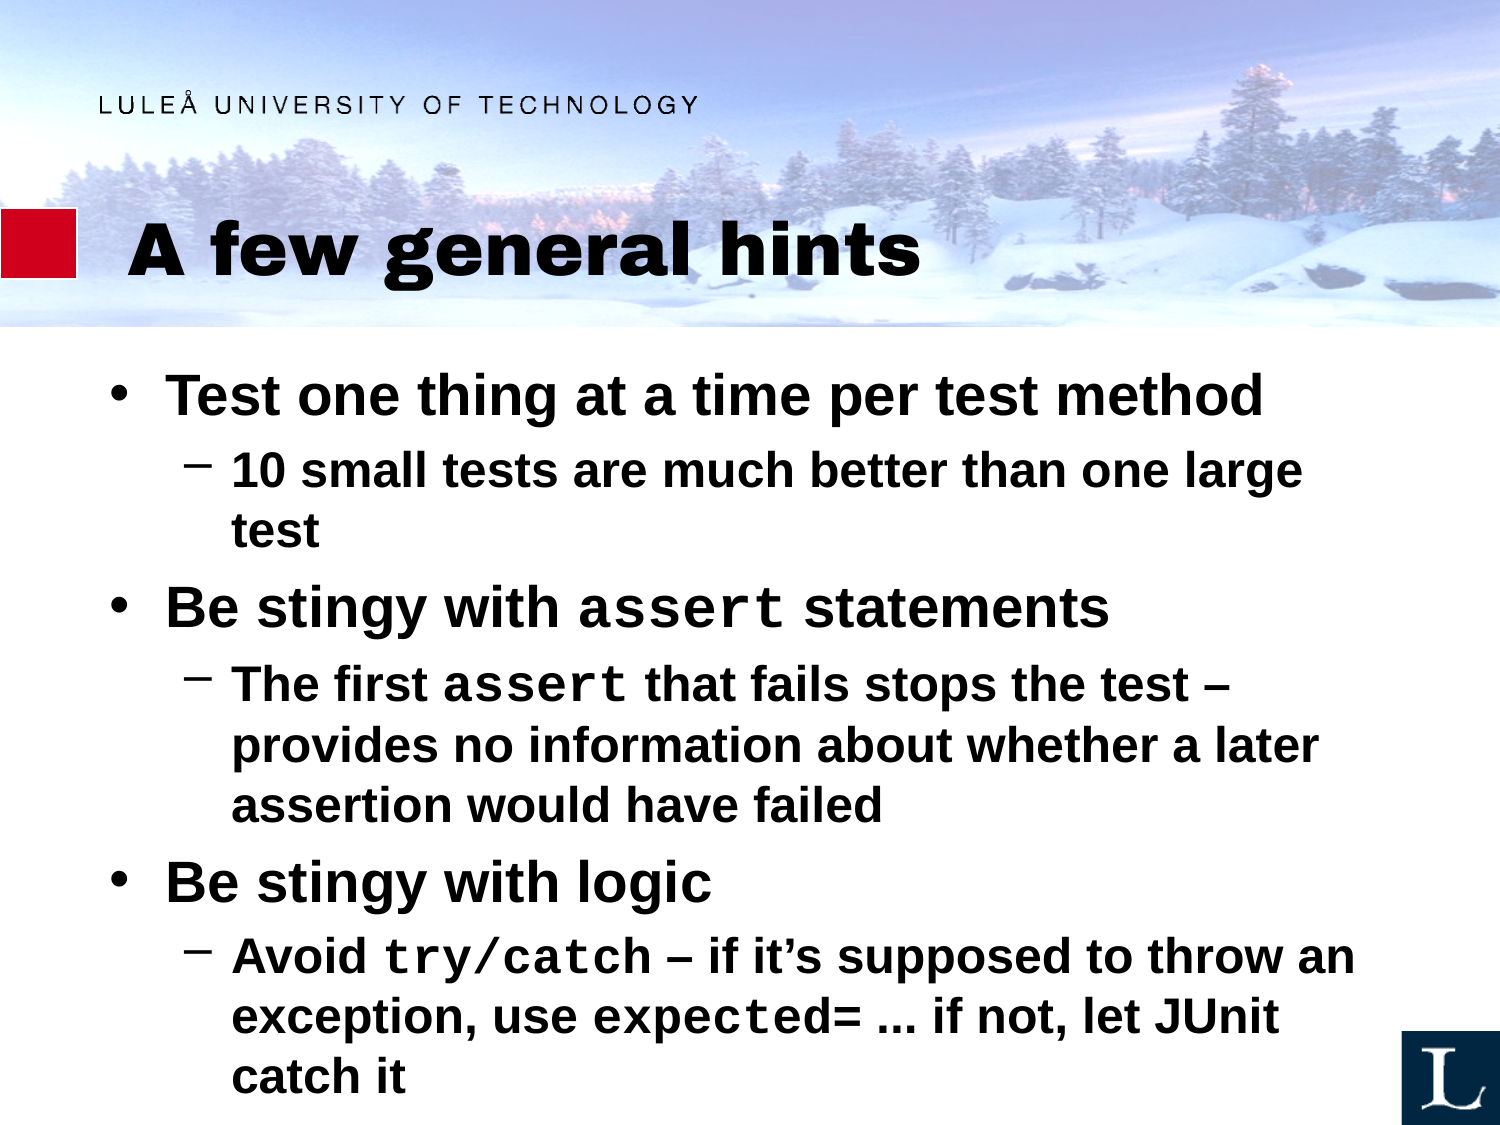

# A few general hints
Test one thing at a time per test method
10 small tests are much better than one large test
Be stingy with assert statements
The first assert that fails stops the test – provides no information about whether a later assertion would have failed
Be stingy with logic
Avoid try/catch – if it’s supposed to throw an exception, use expected= ... if not, let JUnit catch it

25